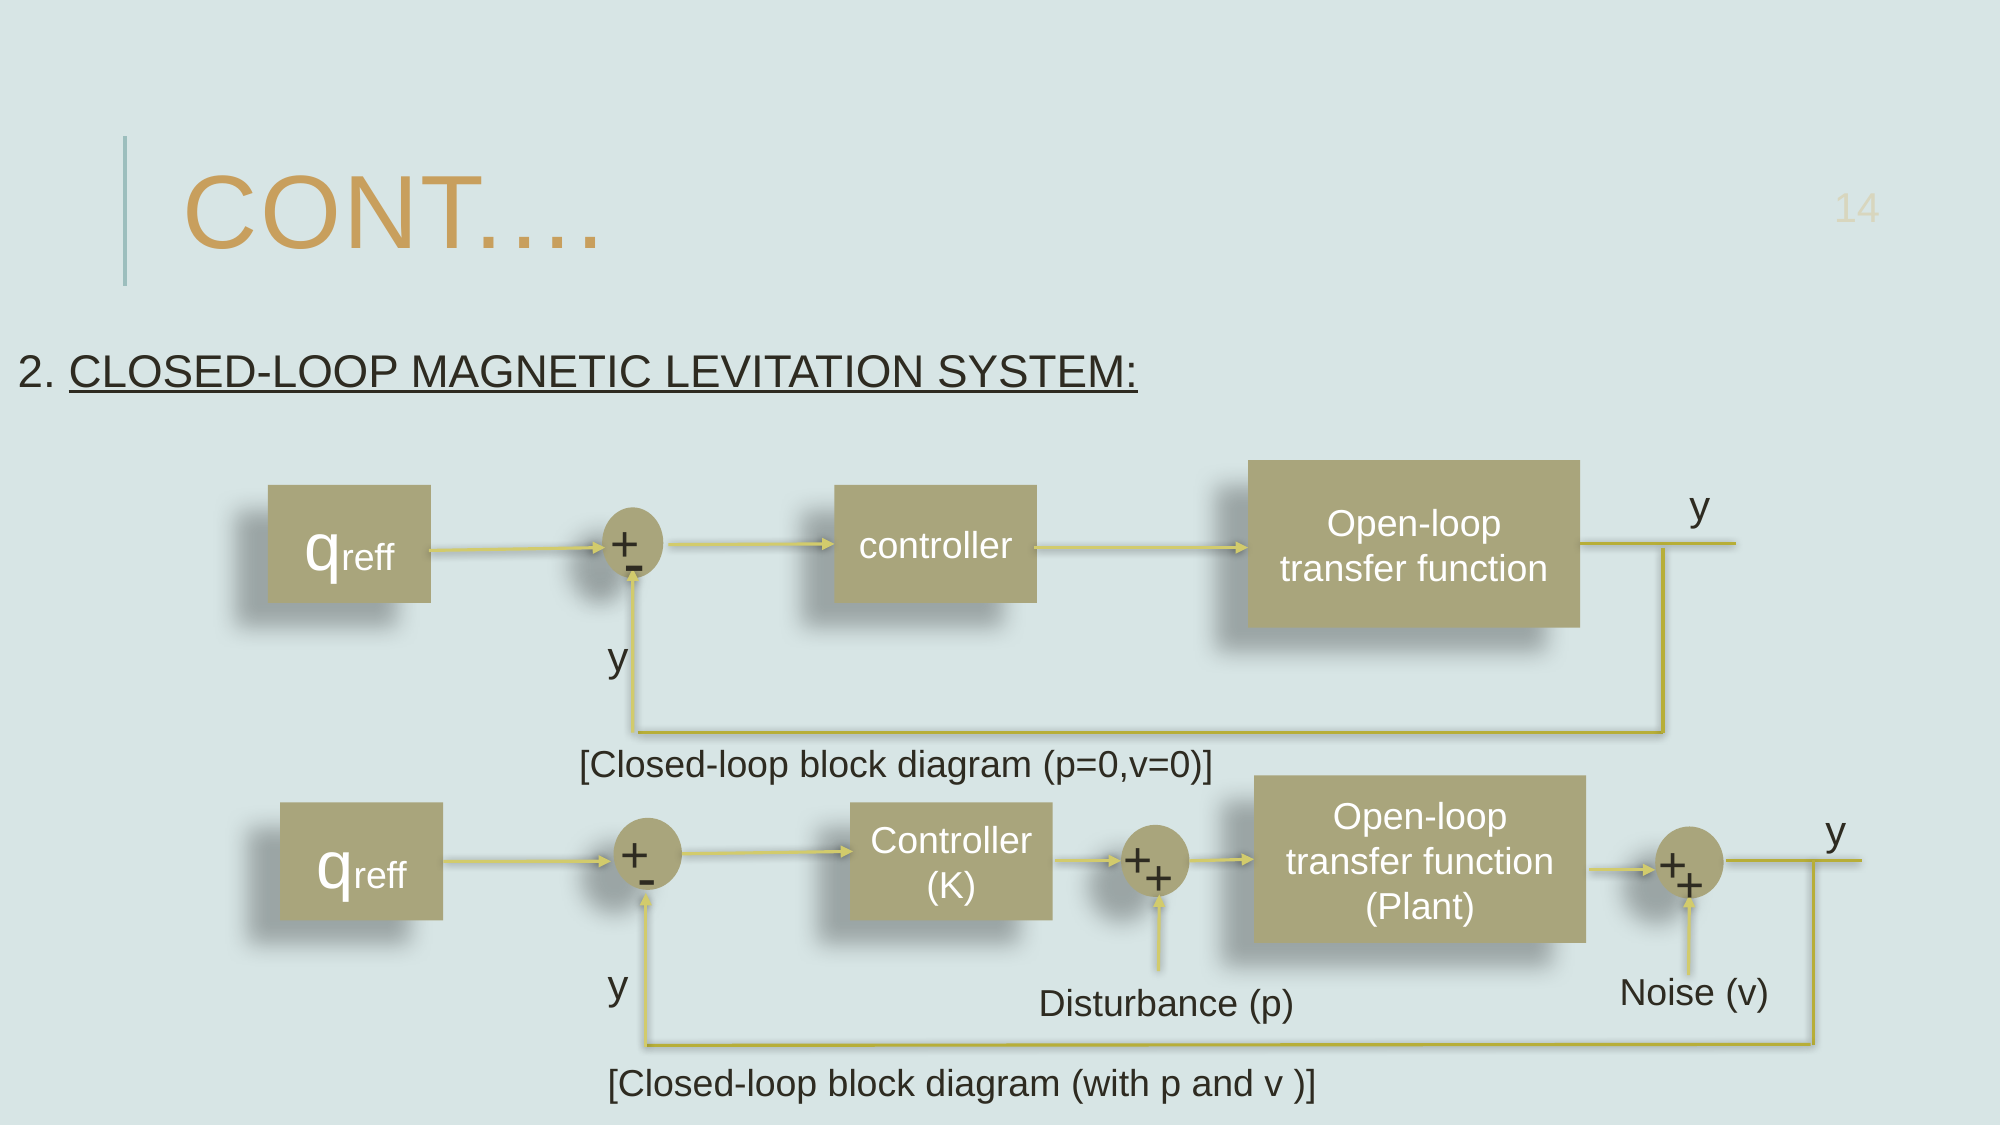

# Cont.…
14
2. CLOSED-LOOP MAGNETIC LEVITATION SYSTEM:

Open-loop transfer function
y
qreff
controller
+

-
y
[Closed-loop block diagram (p=0,v=0)]
Open-loop transfer function
(Plant)
y
qreff
Controller (K)
+

+

+

-
+
+
y
Noise (v)
Disturbance (p)
[Closed-loop block diagram (with p and v )]